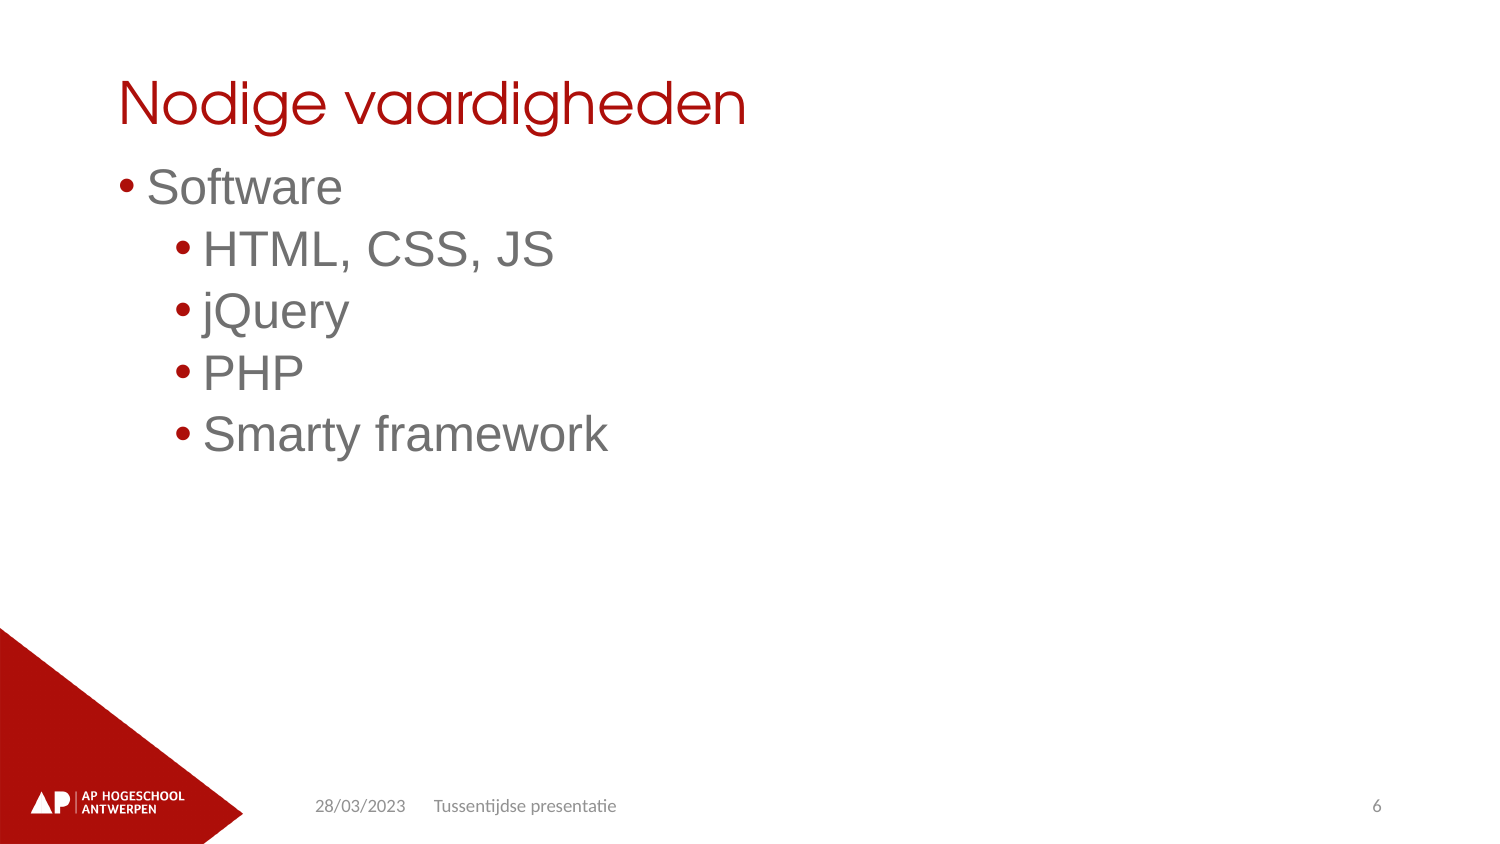

# Nodige vaardigheden
Software
HTML, CSS, JS
jQuery
PHP
Smarty framework
28/03/2023
Tussentijdse presentatie
6